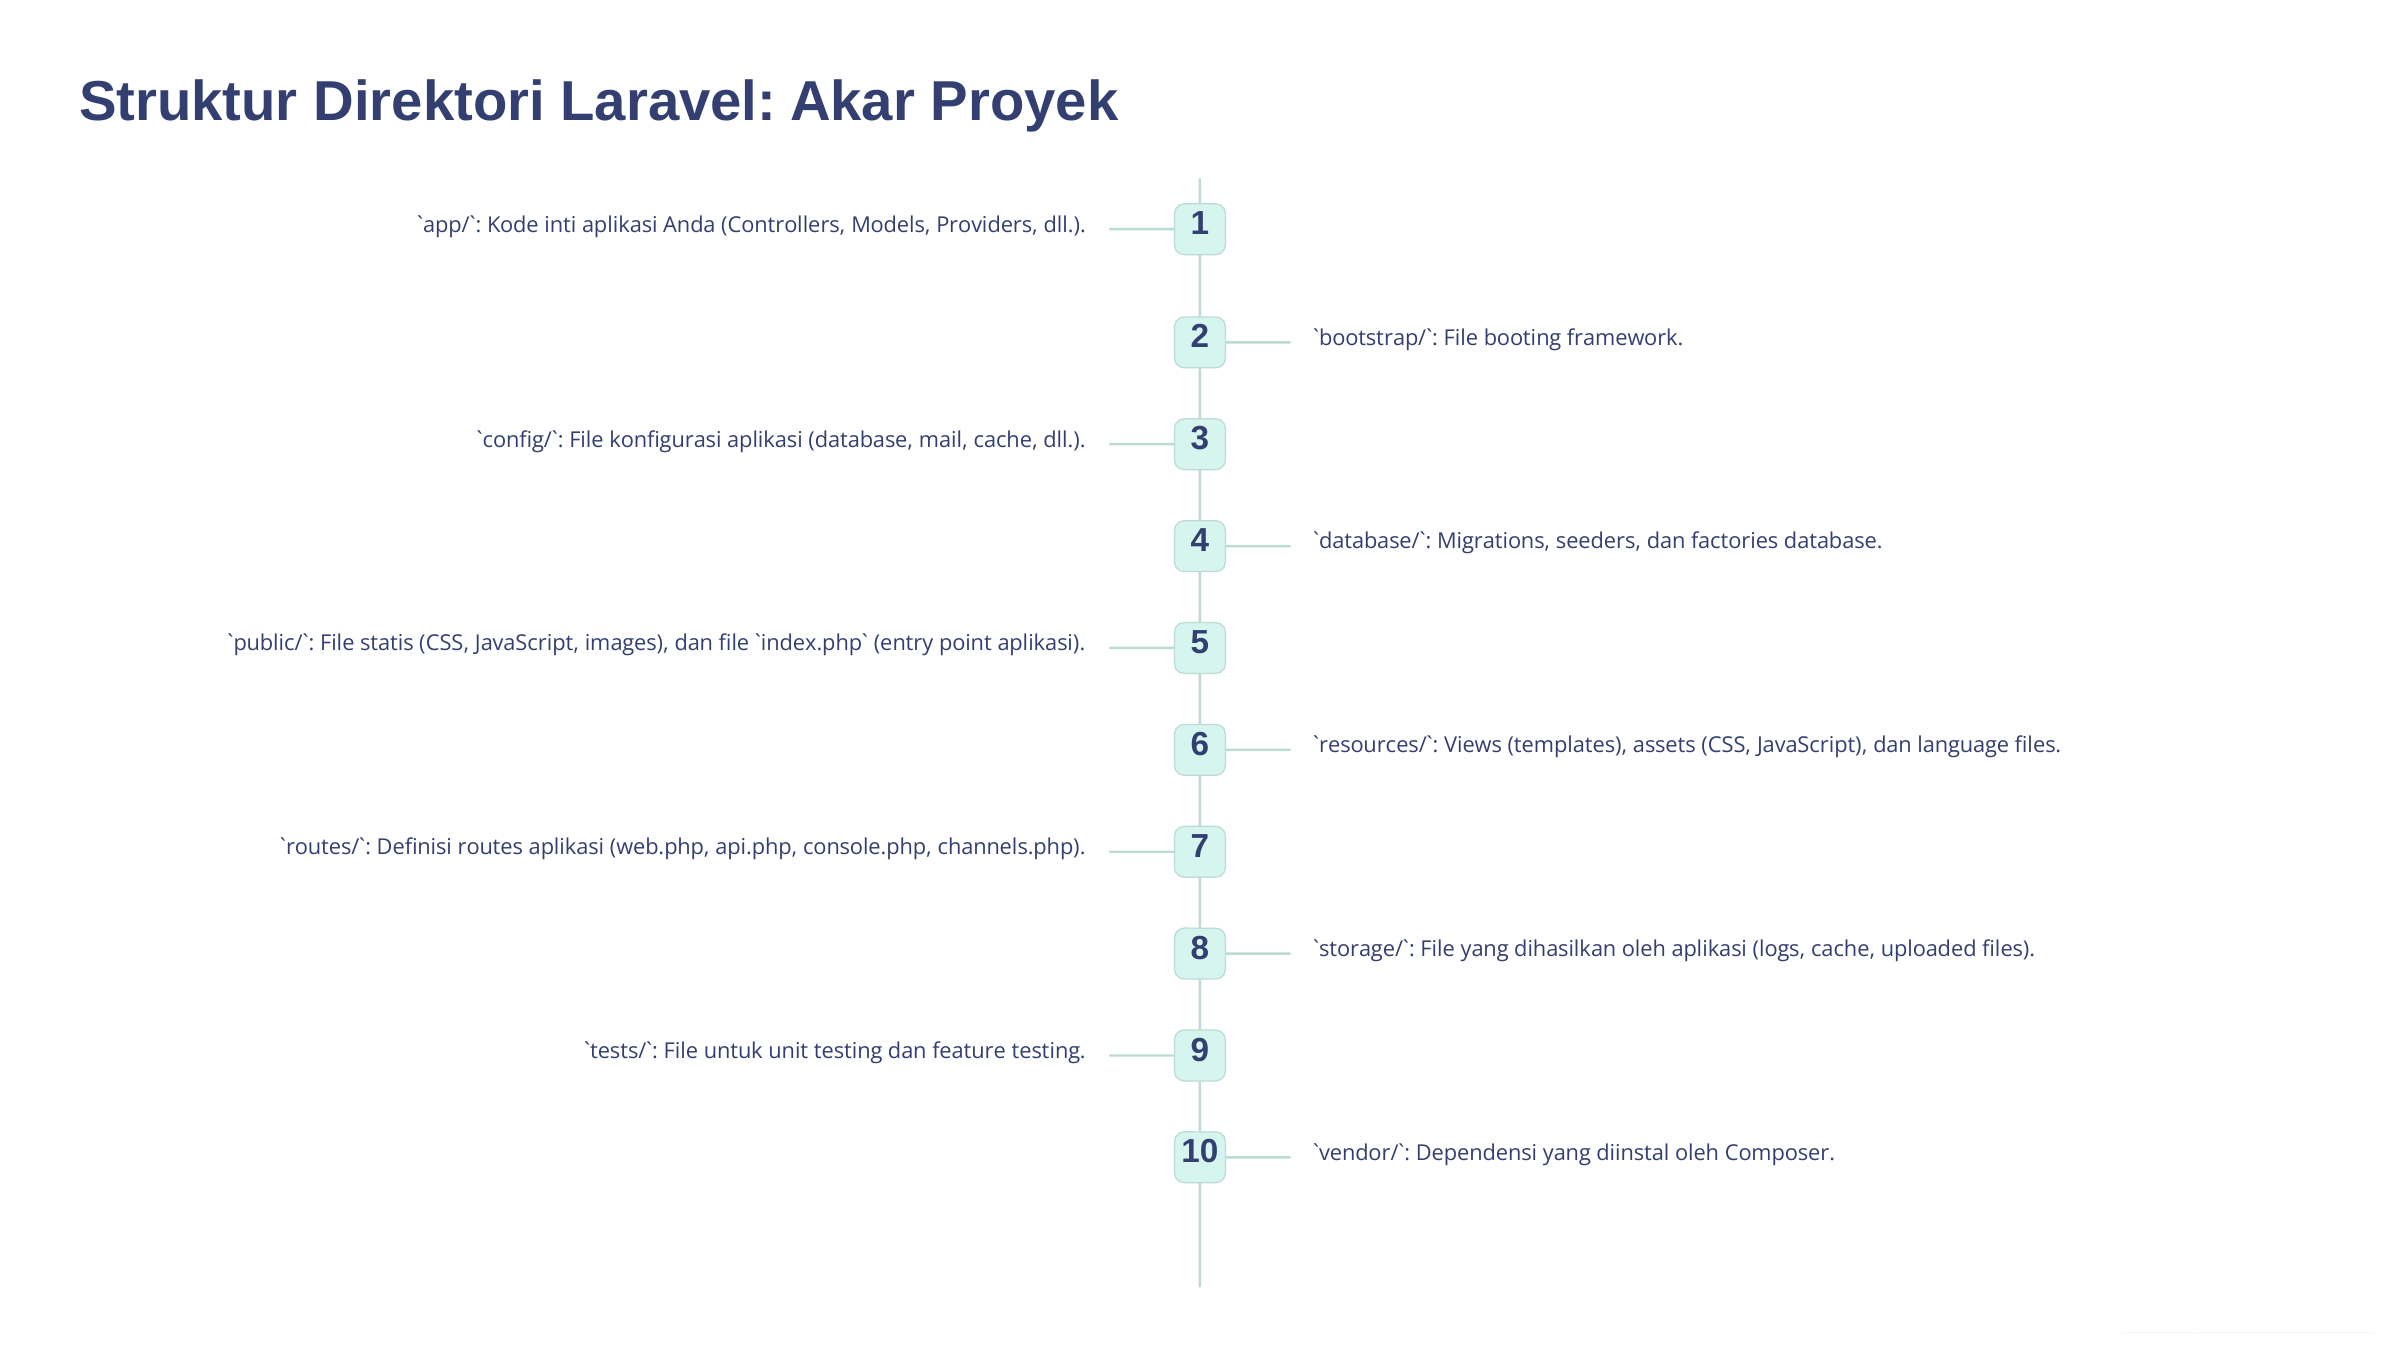

Struktur Direktori Laravel: Akar Proyek

`app/`: Kode inti aplikasi Anda (Controllers, Models, Providers, dll.).

1

`bootstrap/`: File booting framework.

2

`config/`: File konfigurasi aplikasi (database, mail, cache, dll.).

3

`database/`: Migrations, seeders, dan factories database.

4

`public/`: File statis (CSS, JavaScript, images), dan file `index.php` (entry point aplikasi).

5

`resources/`: Views (templates), assets (CSS, JavaScript), dan language files.

6

`routes/`: Definisi routes aplikasi (web.php, api.php, console.php, channels.php).

7

`storage/`: File yang dihasilkan oleh aplikasi (logs, cache, uploaded files).

8

`tests/`: File untuk unit testing dan feature testing.

9

`vendor/`: Dependensi yang diinstal oleh Composer.

10